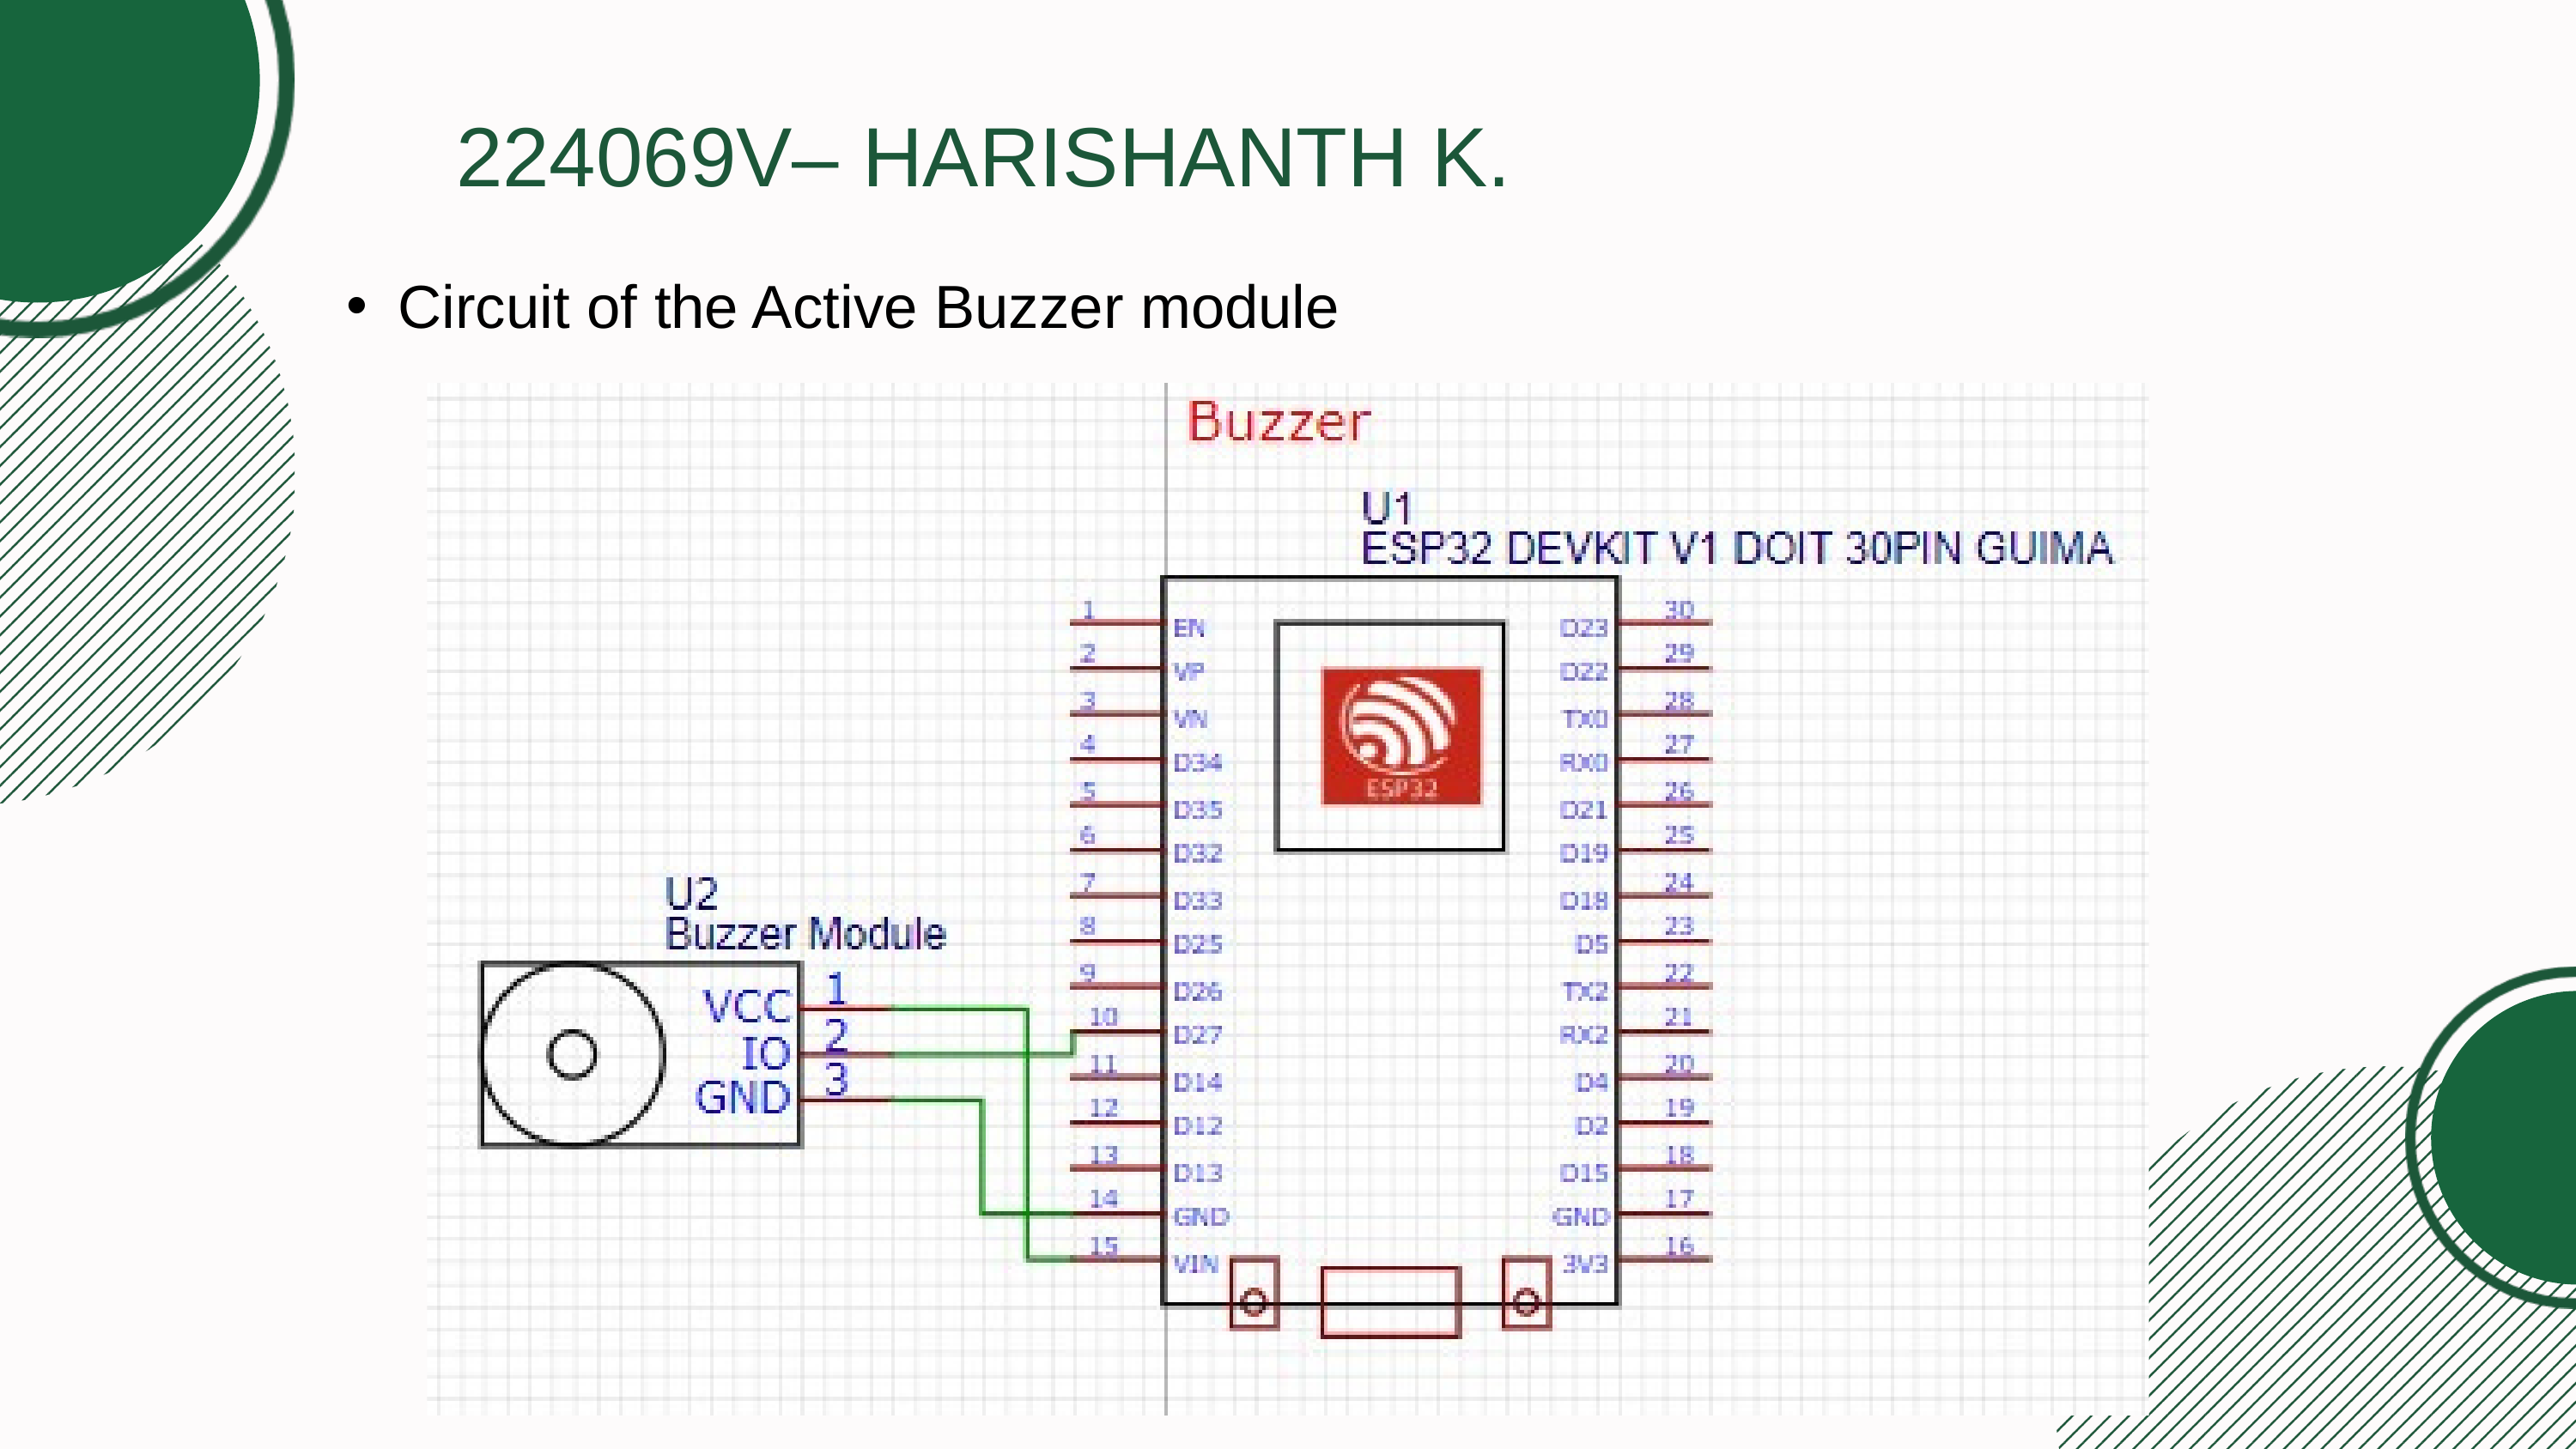

224069V– HARISHANTH K.

Circuit of the Active Buzzer module